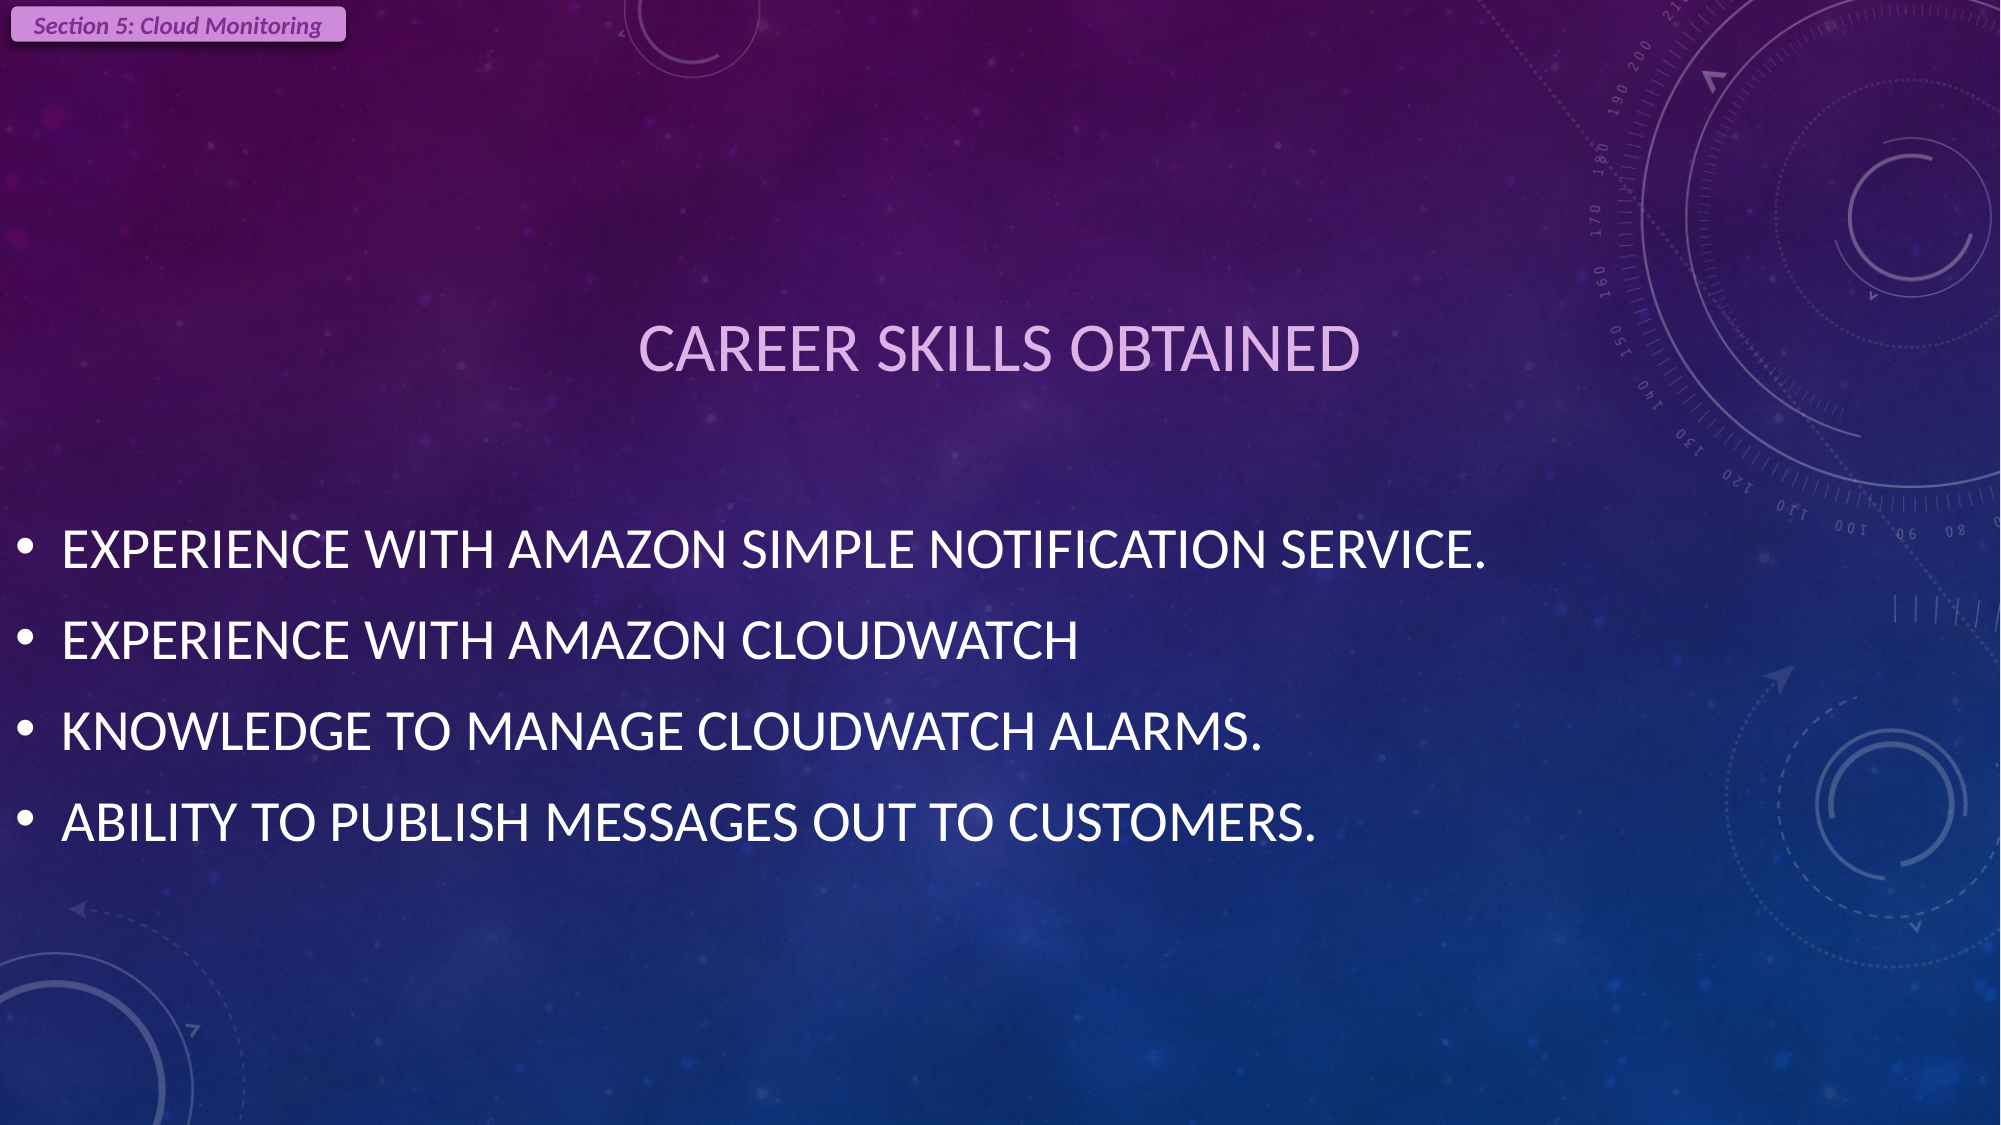

Section 5: Cloud Monitoring
# Career Skills obtained
experience with Amazon Simple notification service.
Experience with Amazon CLoudWatch
Knowledge to manage cloudwatch alarms.
Ability to publish messages out to customers.